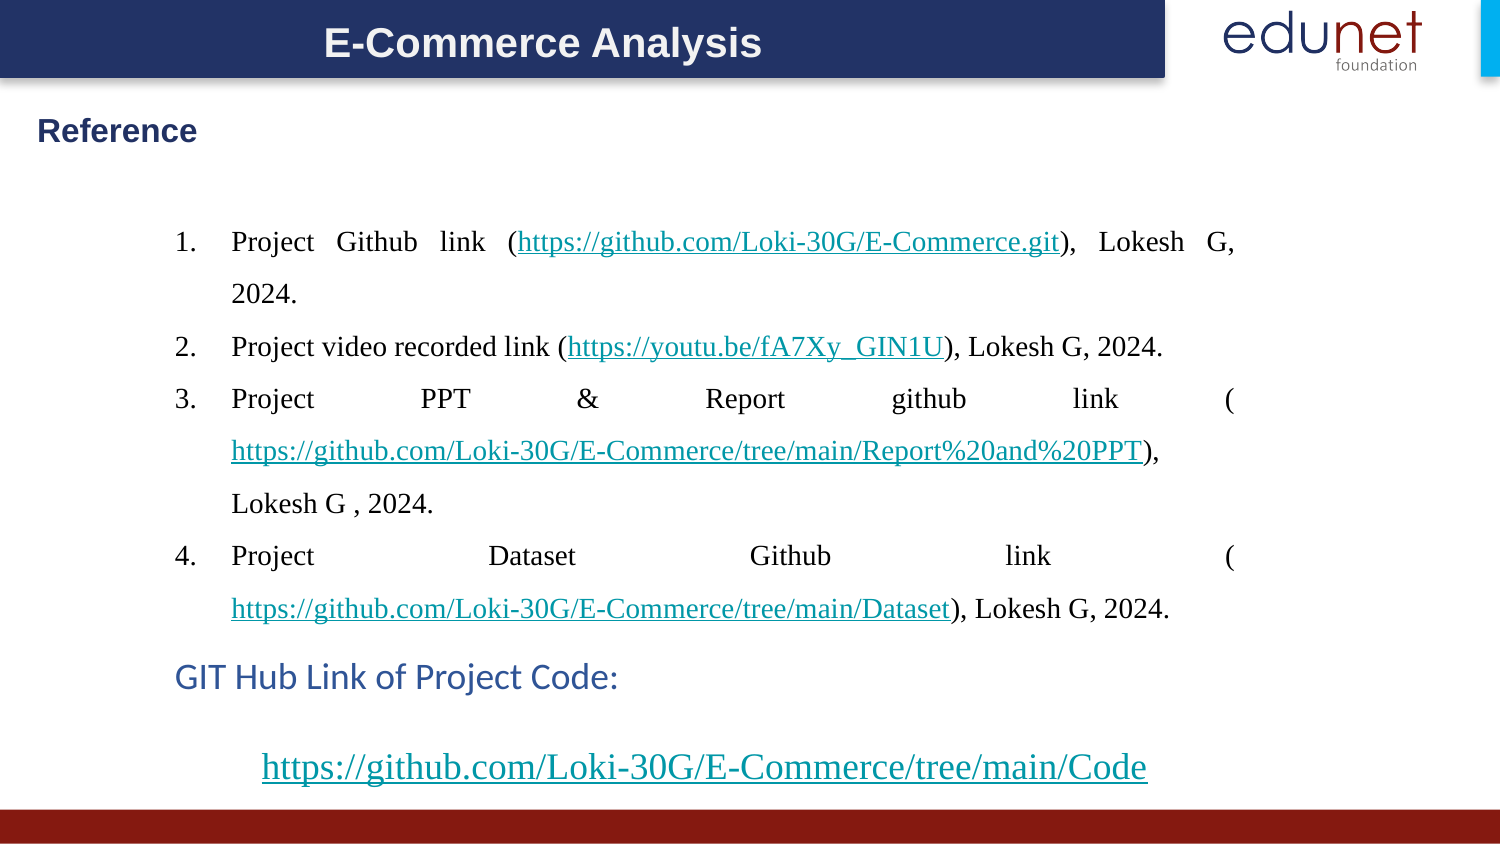

E-Commerce Analysis
Reference
Project Github link (https://github.com/Loki-30G/E-Commerce.git), Lokesh G, 2024.
Project video recorded link (https://youtu.be/fA7Xy_GIN1U), Lokesh G, 2024.
Project PPT & Report github link (https://github.com/Loki-30G/E-Commerce/tree/main/Report%20and%20PPT), Lokesh G , 2024.
Project Dataset Github link (https://github.com/Loki-30G/E-Commerce/tree/main/Dataset), Lokesh G, 2024.
GIT Hub Link of Project Code:

https://github.com/Loki-30G/E-Commerce/tree/main/Code